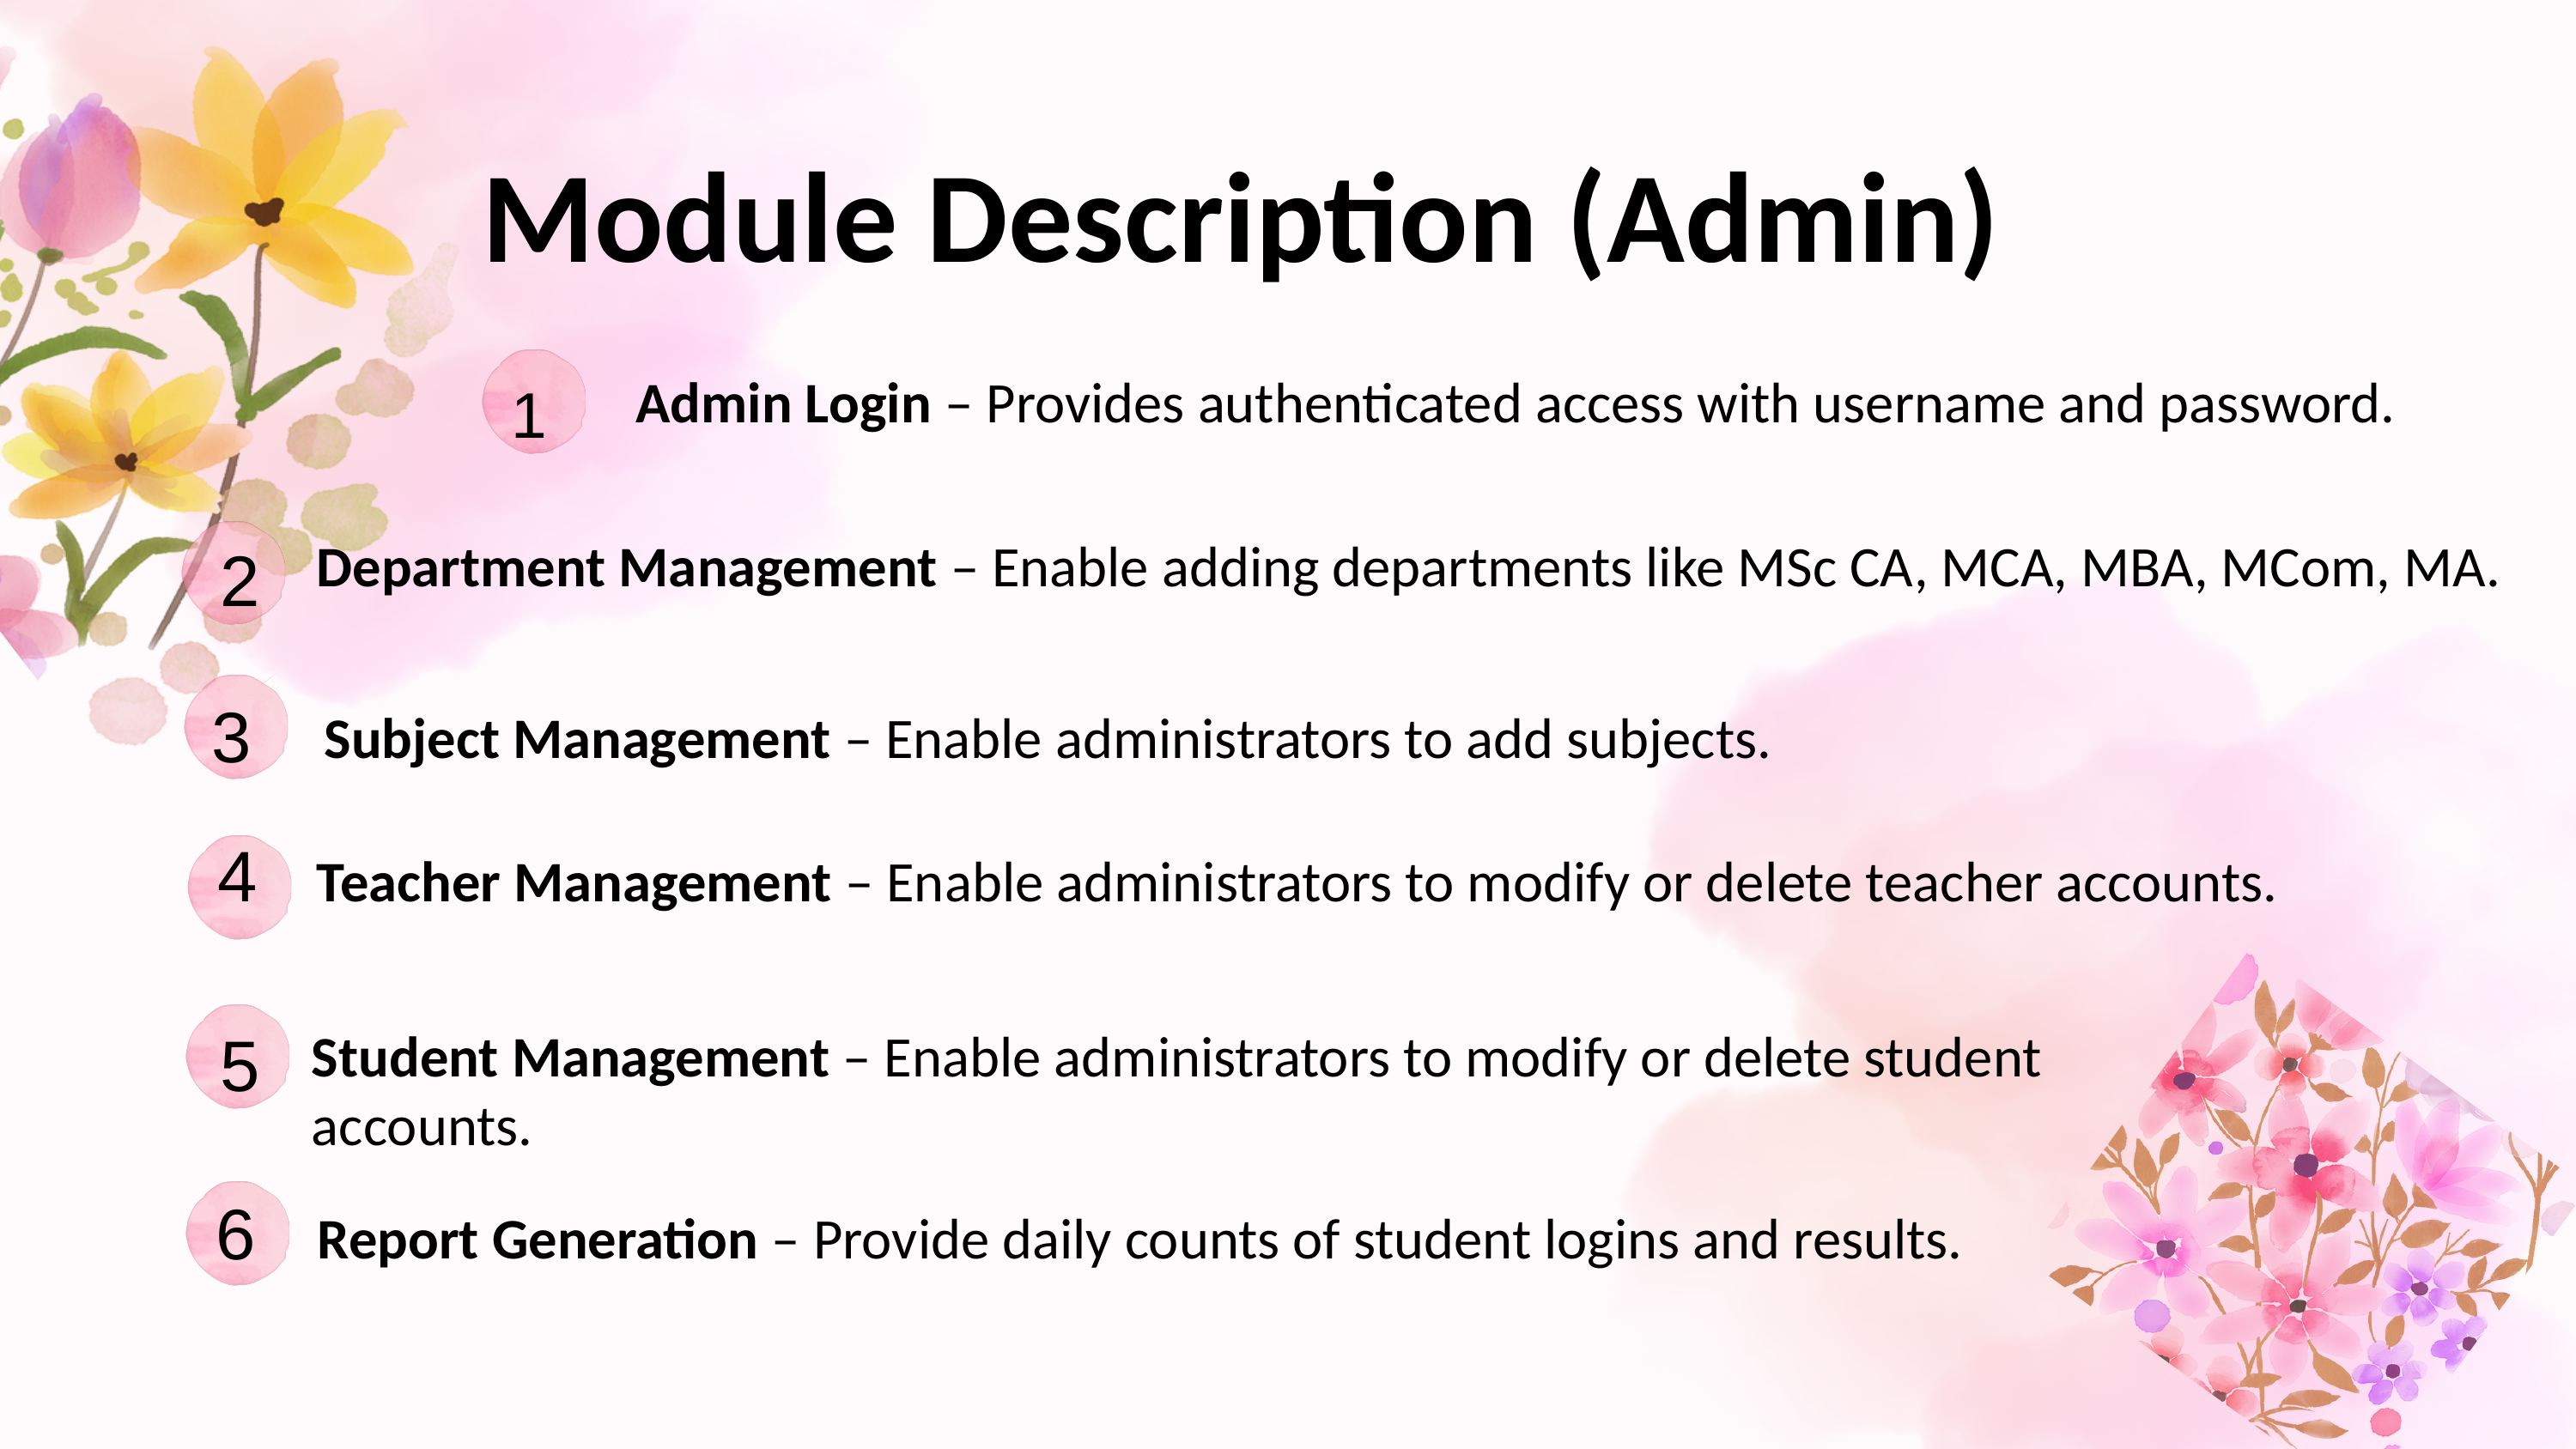

Module Description (Admin)

Admin Login – Provides authenticated access with username and password.
1

Department Management – Enable adding departments like MSc CA, MCA, MBA, MCom, MA.
2

Subject Management – Enable administrators to add subjects.
3
4

Teacher Management – Enable administrators to modify or delete teacher accounts.

Student Management – Enable administrators to modify or delete student
accounts.

5

6
Report Generation – Provide daily counts of student logins and results.